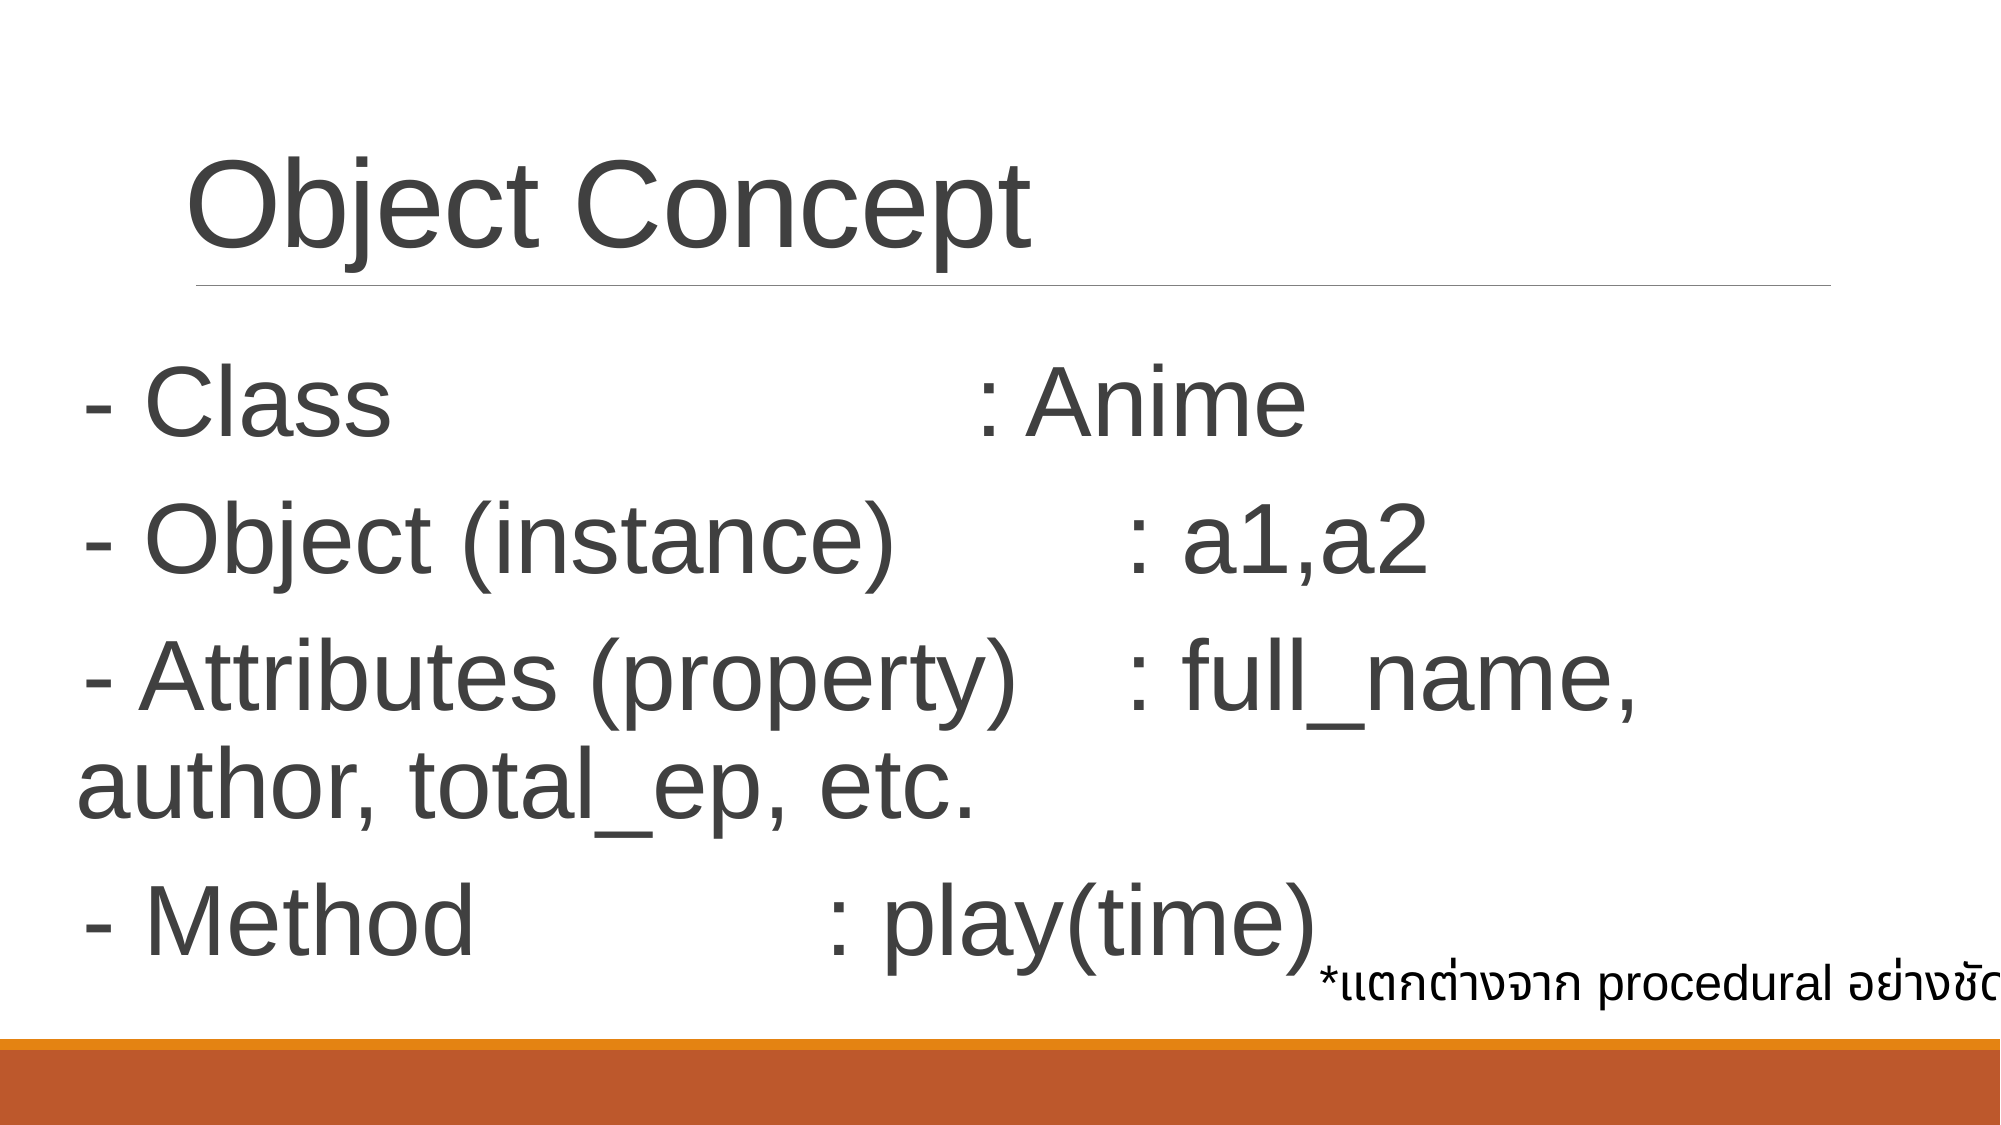

# Object Concept
- Class 				: Anime
- Object (instance) 	   	: a1,a2
- Attributes (property) 	: full_name, author, total_ep, etc.
- Method 		    	: play(time)

*แตกต่างจาก procedural อย่างชัดเจน